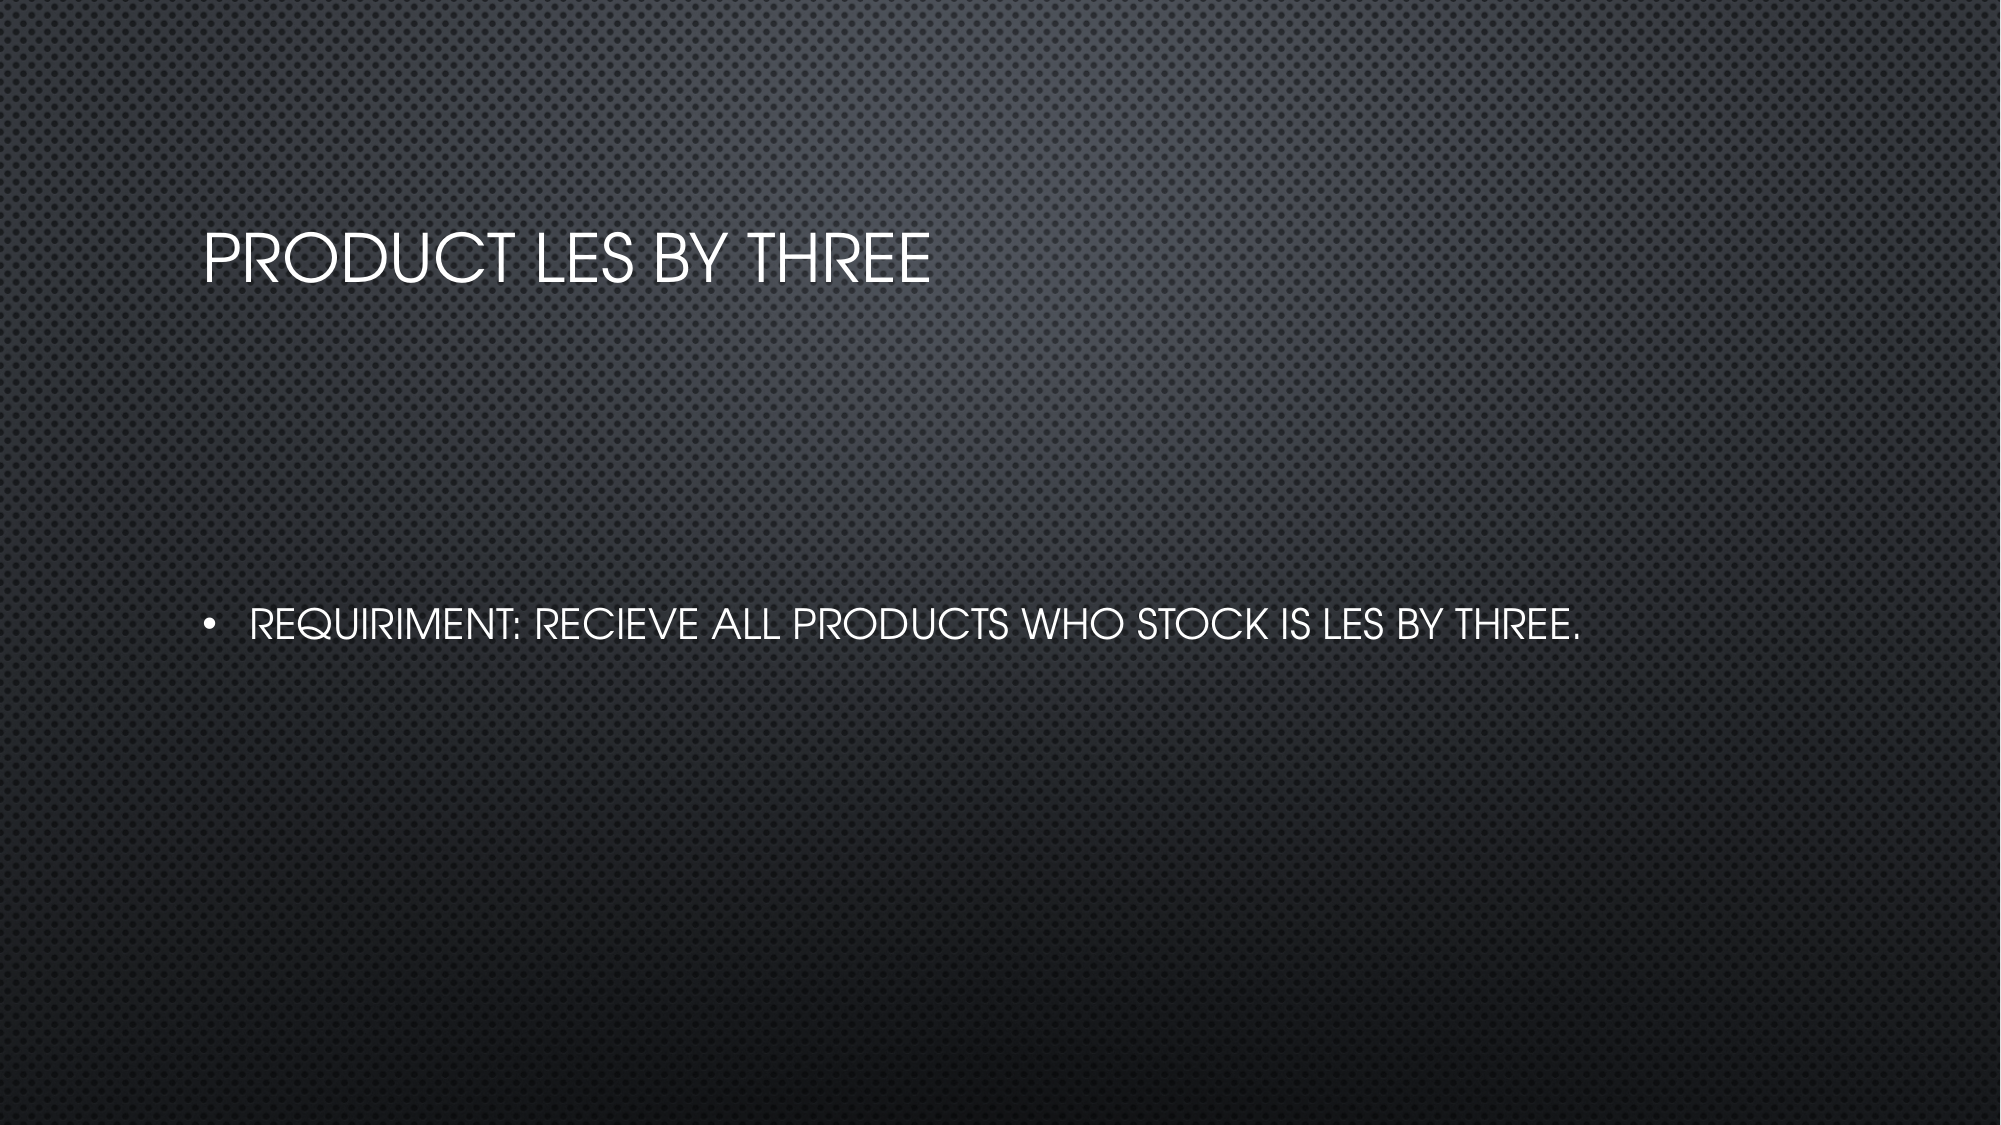

# Product les by three
Requiriment: recieve all products who stock is les by three.